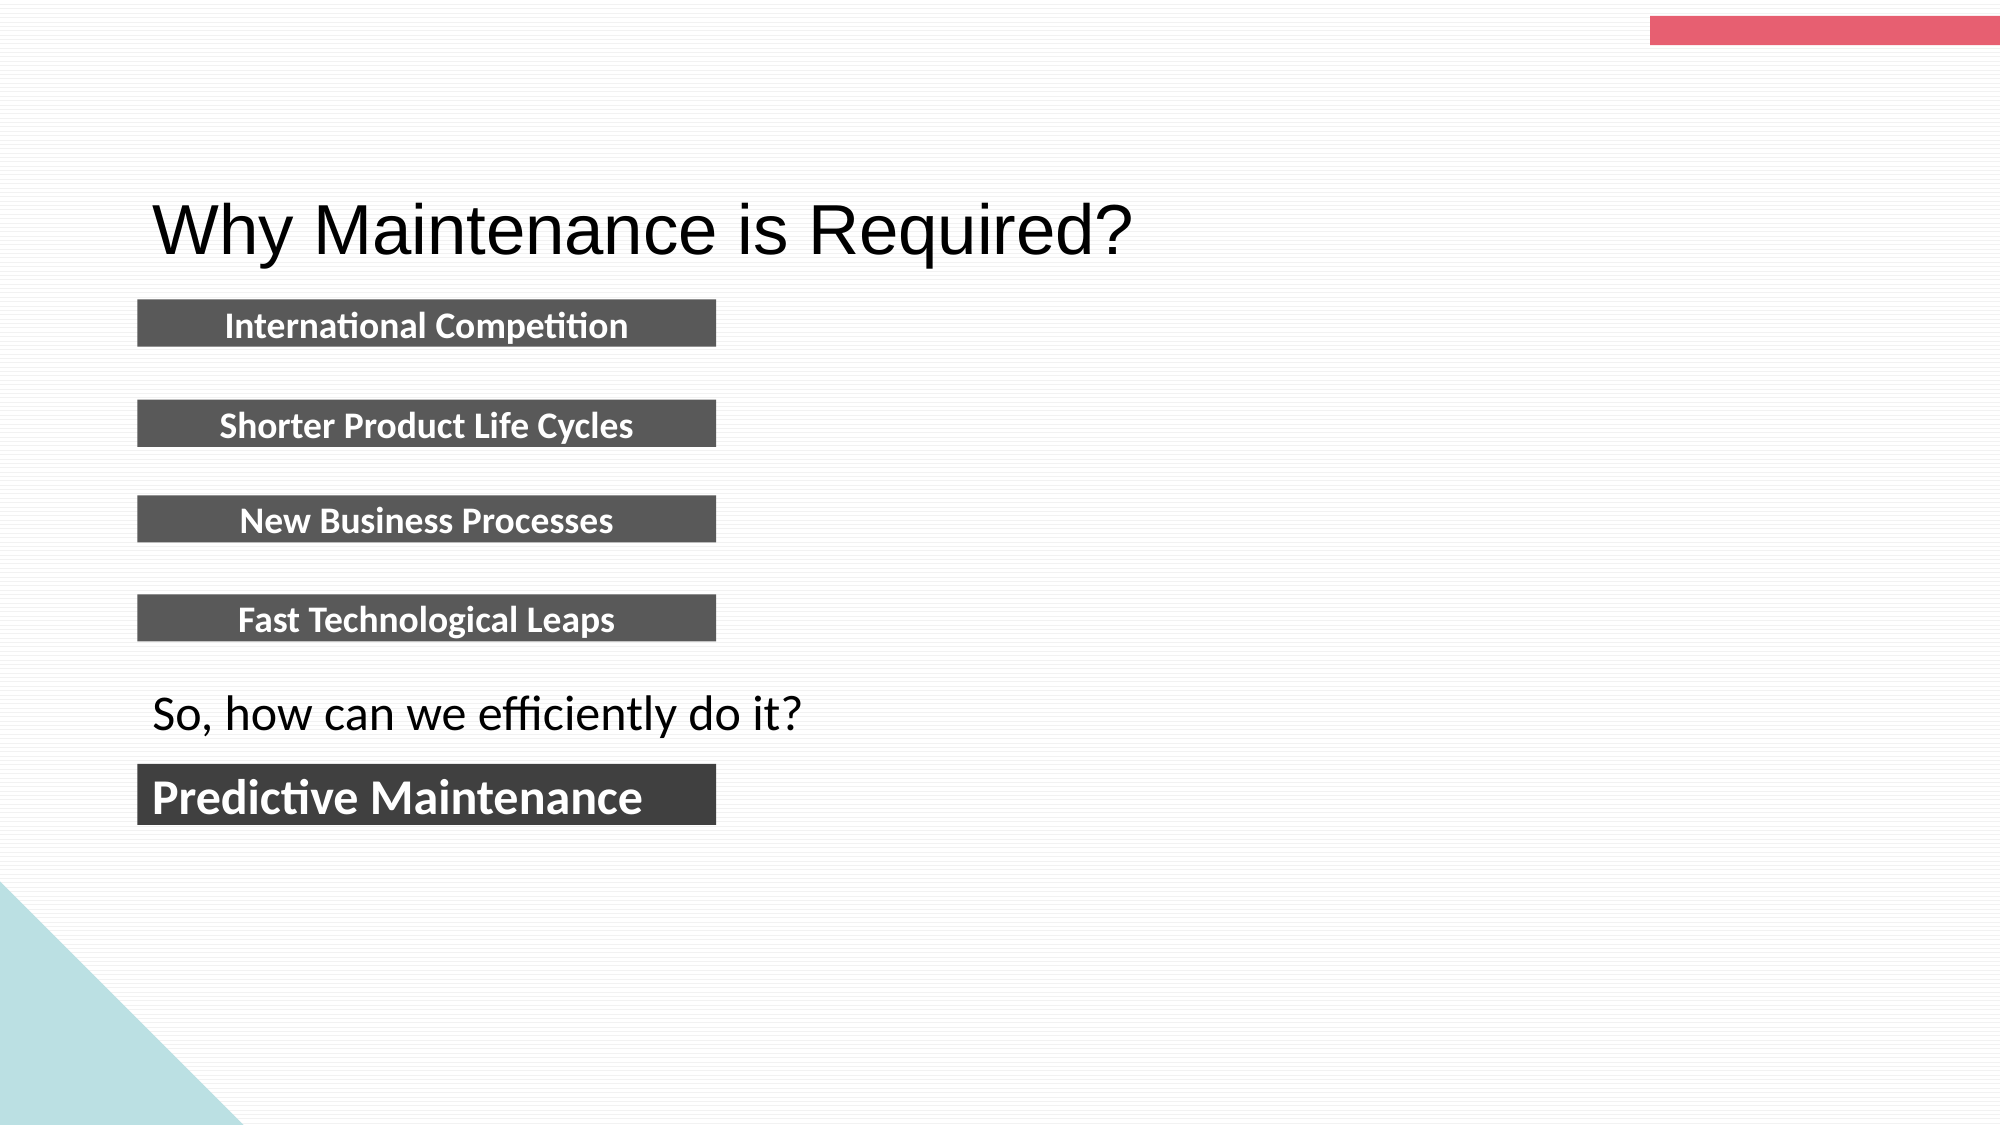

# Why Maintenance is Required?

So, how can we efficiently do it?
International Competition
Shorter Product Life Cycles
New Business Processes
Fast Technological Leaps
Predictive Maintenance